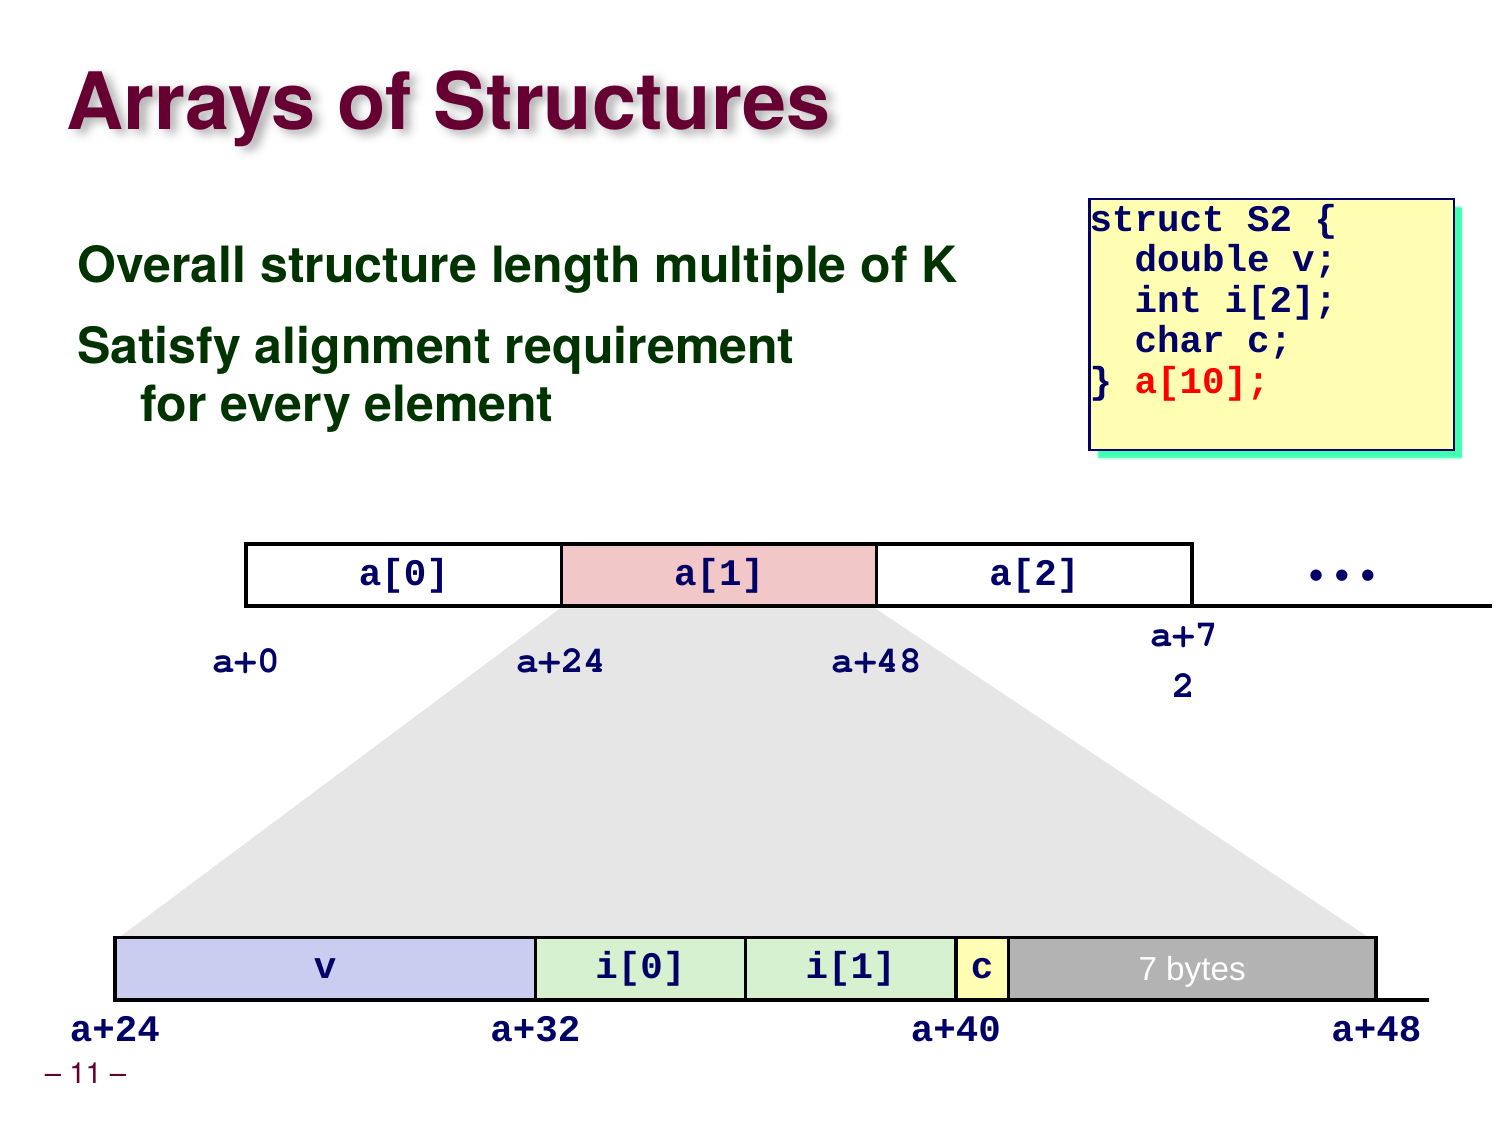

# Arrays of Structures
struct S2 {
  double v;
  int i[2];
  char c;
} a[10];
Overall structure length multiple of K
Satisfy alignment requirement
for every element
|  | a[0] |  |  |  |  | a[1] |  |  |  |  | a[2] |  |  |  |  | • • • |  |  |  |  |  |  |
| --- | --- | --- | --- | --- | --- | --- | --- | --- | --- | --- | --- | --- | --- | --- | --- | --- | --- | --- | --- | --- | --- | --- |
| a+0 |  |  |  |  | a+24 |  |  |  |  | a+48 |  |  |  |  | a+72 |  |  |  |  |  |  |  |

|  | v |  |  |  |  |  |  | i[0] |  |  |  | i[1] |  |  |  | c | 7 bytes |  |  |  |  |  |  |  |
| --- | --- | --- | --- | --- | --- | --- | --- | --- | --- | --- | --- | --- | --- | --- | --- | --- | --- | --- | --- | --- | --- | --- | --- | --- |
| a+24 |  |  |  |  |  |  | a+32 |  |  |  |  |  |  |  | a+40 |  |  |  |  |  |  |  | a+48 |  |